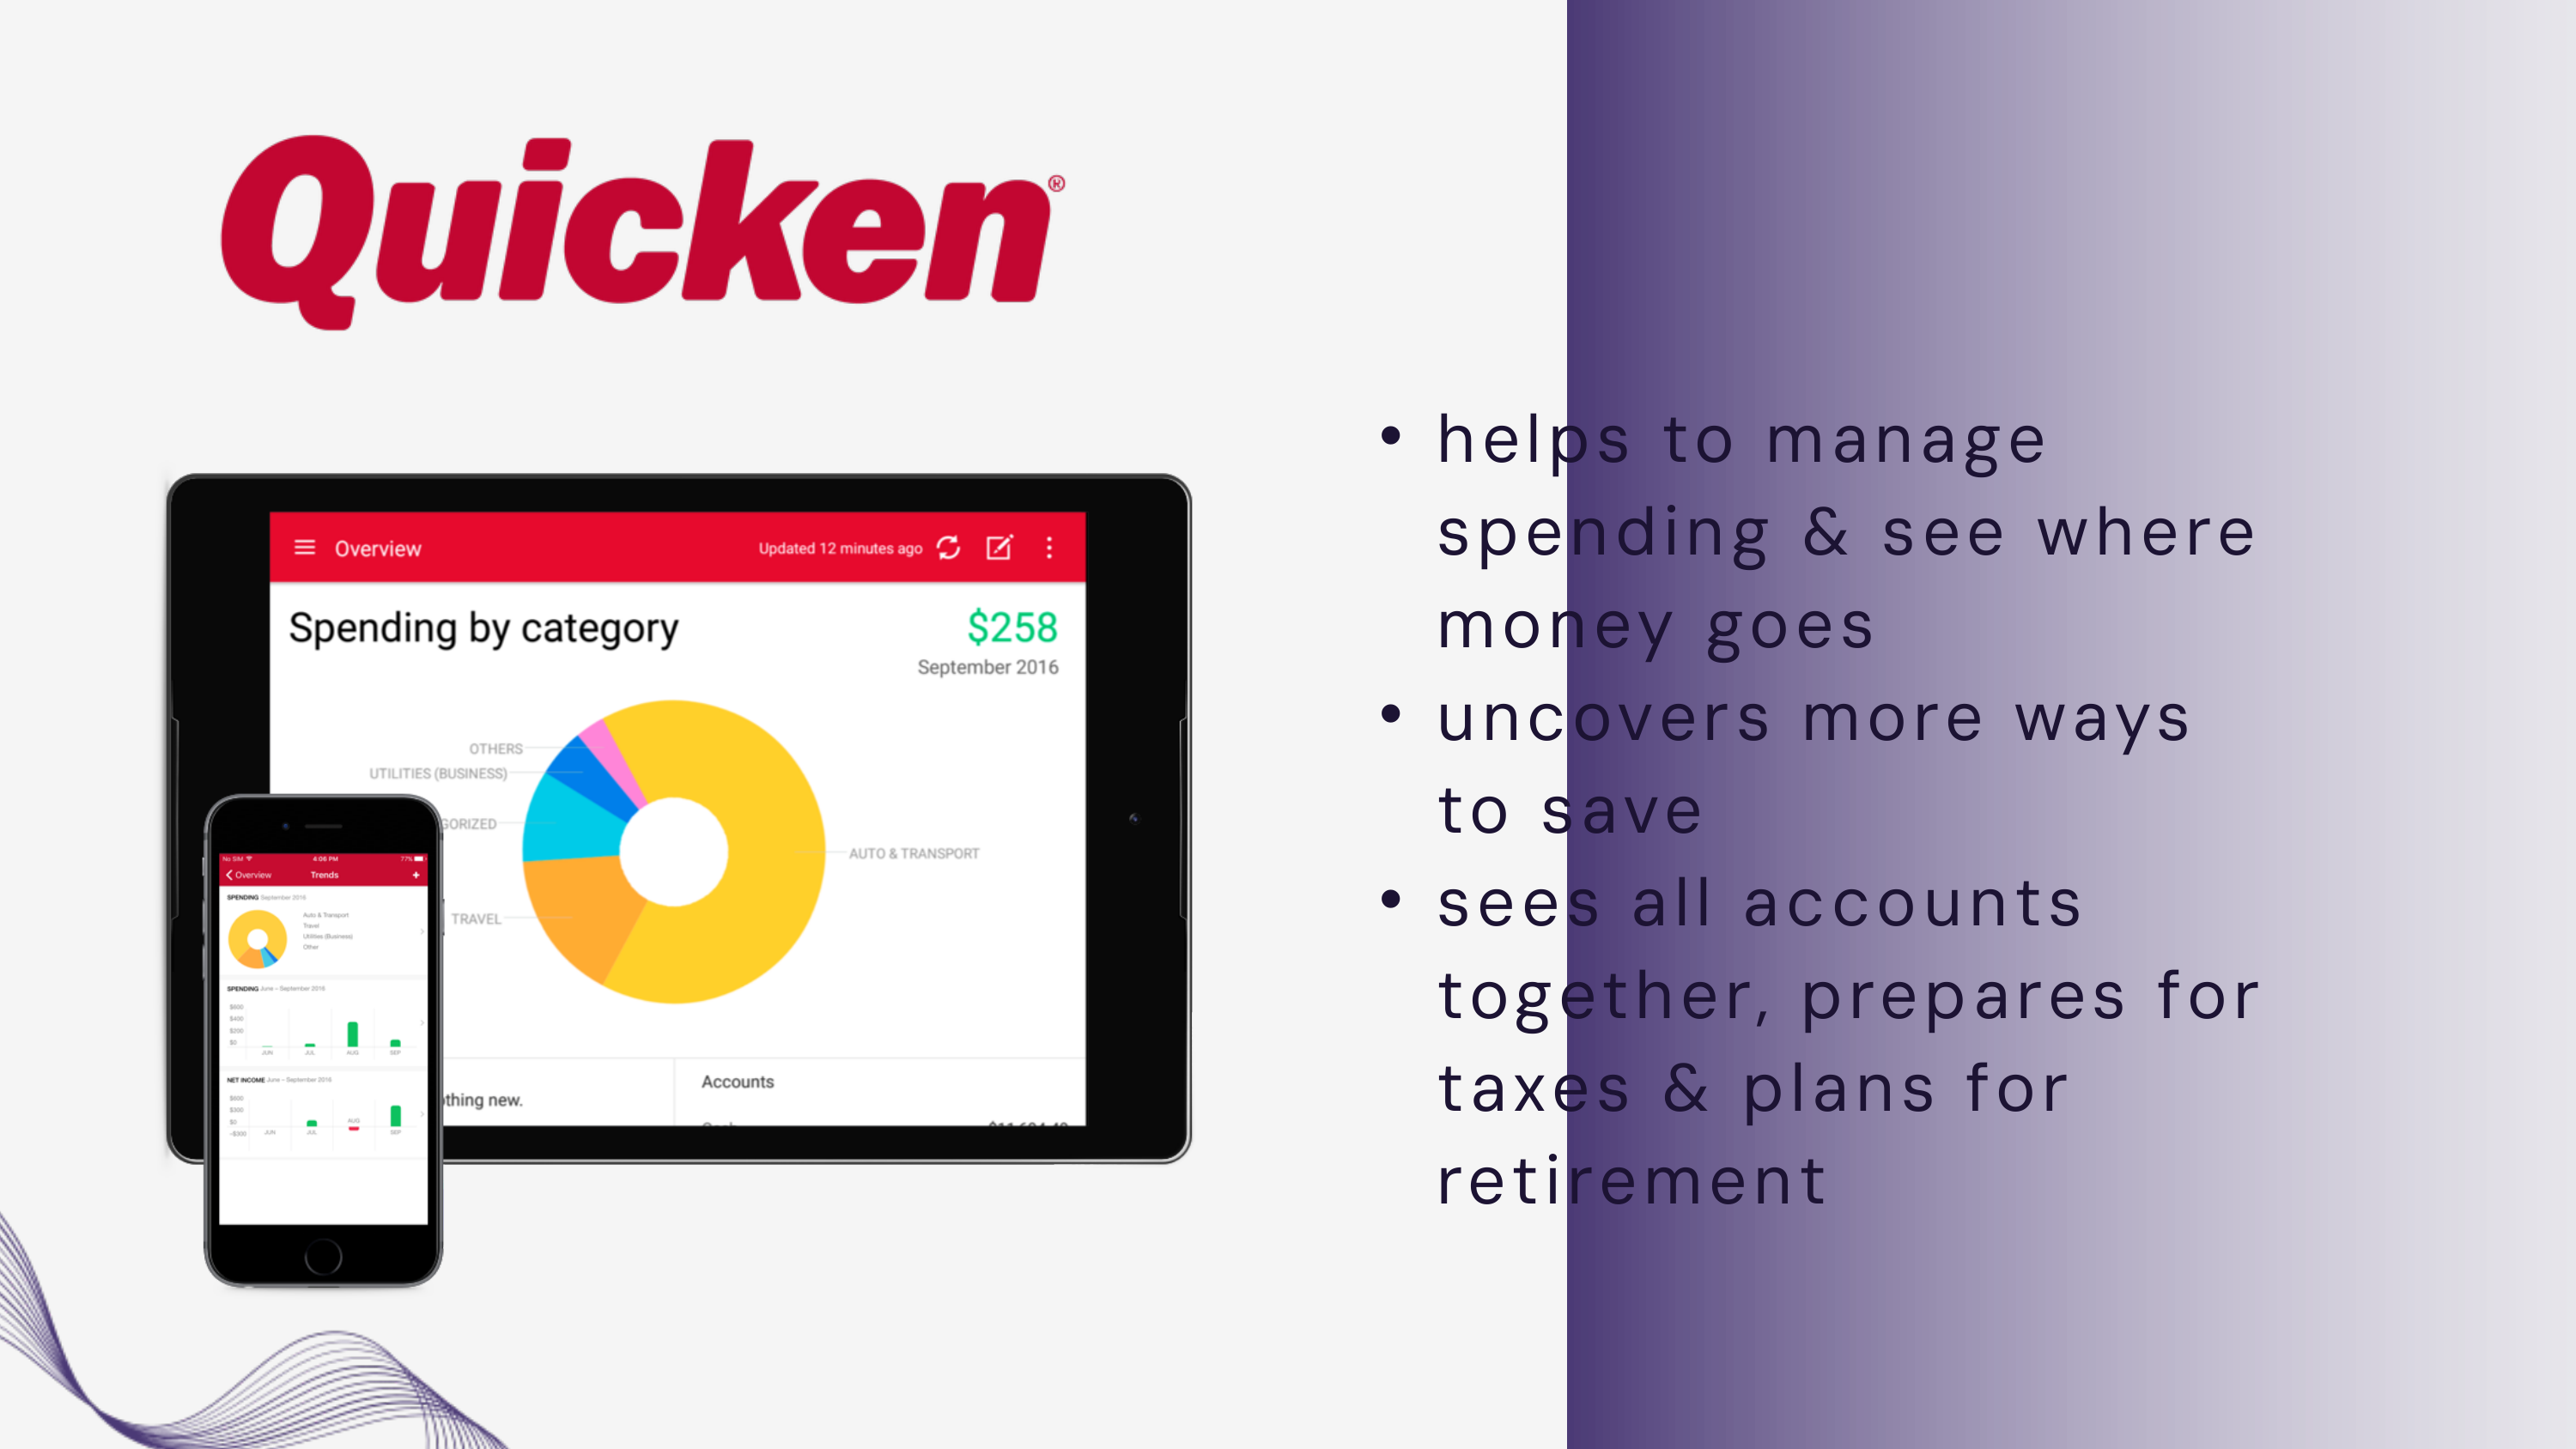

helps to manage spending & see where money goes
uncovers more ways to save
sees all accounts together, prepares for taxes & plans for retirement